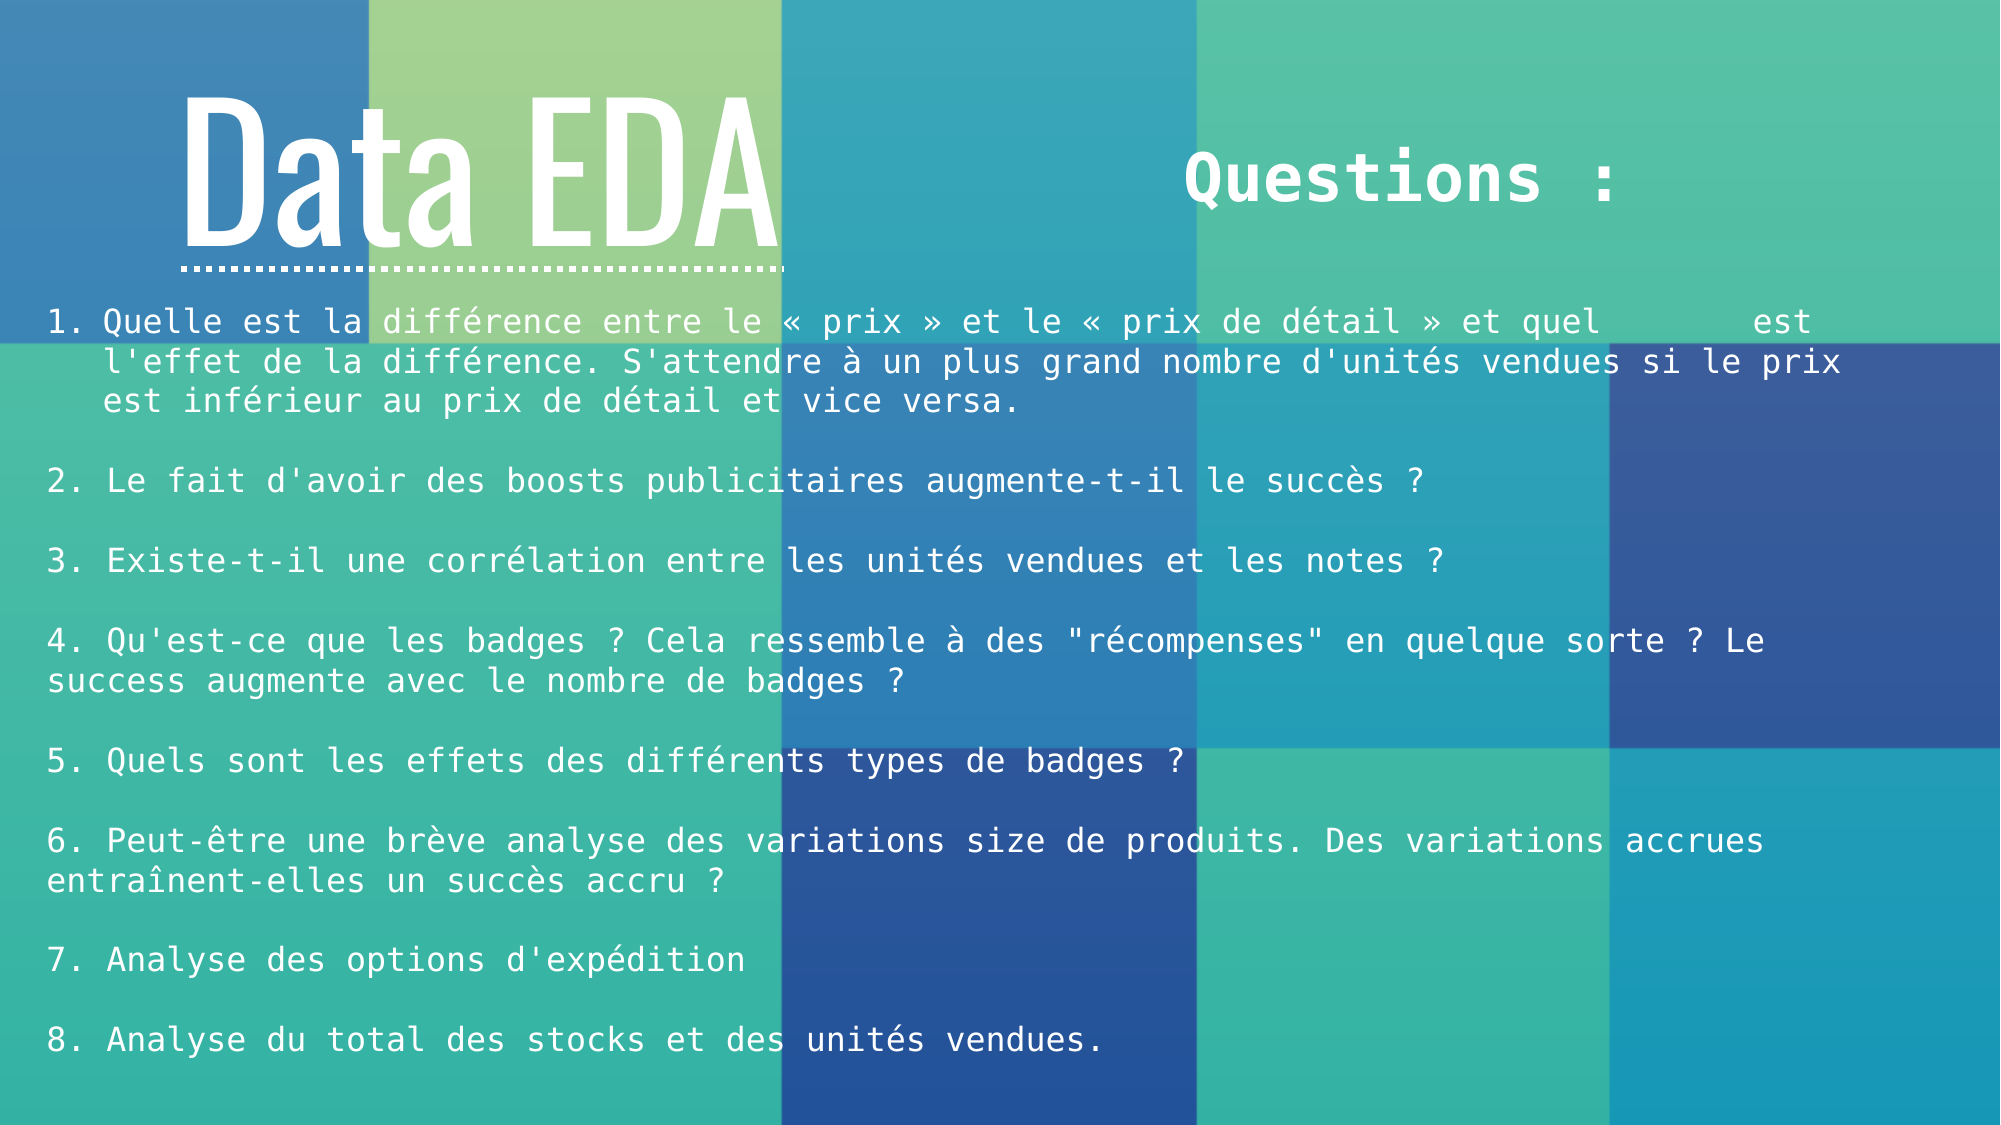

Data EDA

Questions :
Quelle est la différence entre le « prix » et le « prix de détail » et quel 	est l'effet de la différence. S'attendre à un plus grand nombre d'unités vendues si le prix est inférieur au prix de détail et vice versa.

2. Le fait d'avoir des boosts publicitaires augmente-t-il le succès ?

3. Existe-t-il une corrélation entre les unités vendues et les notes ?

4. Qu'est-ce que les badges ? Cela ressemble à des "récompenses" en quelque sorte ? Le 	success augmente avec le nombre de badges ?

5. Quels sont les effets des différents types de badges ?

6. Peut-être une brève analyse des variations size de produits. Des variations accrues 	entraînent-elles un succès accru ?

7. Analyse des options d'expédition

8. Analyse du total des stocks et des unités vendues.